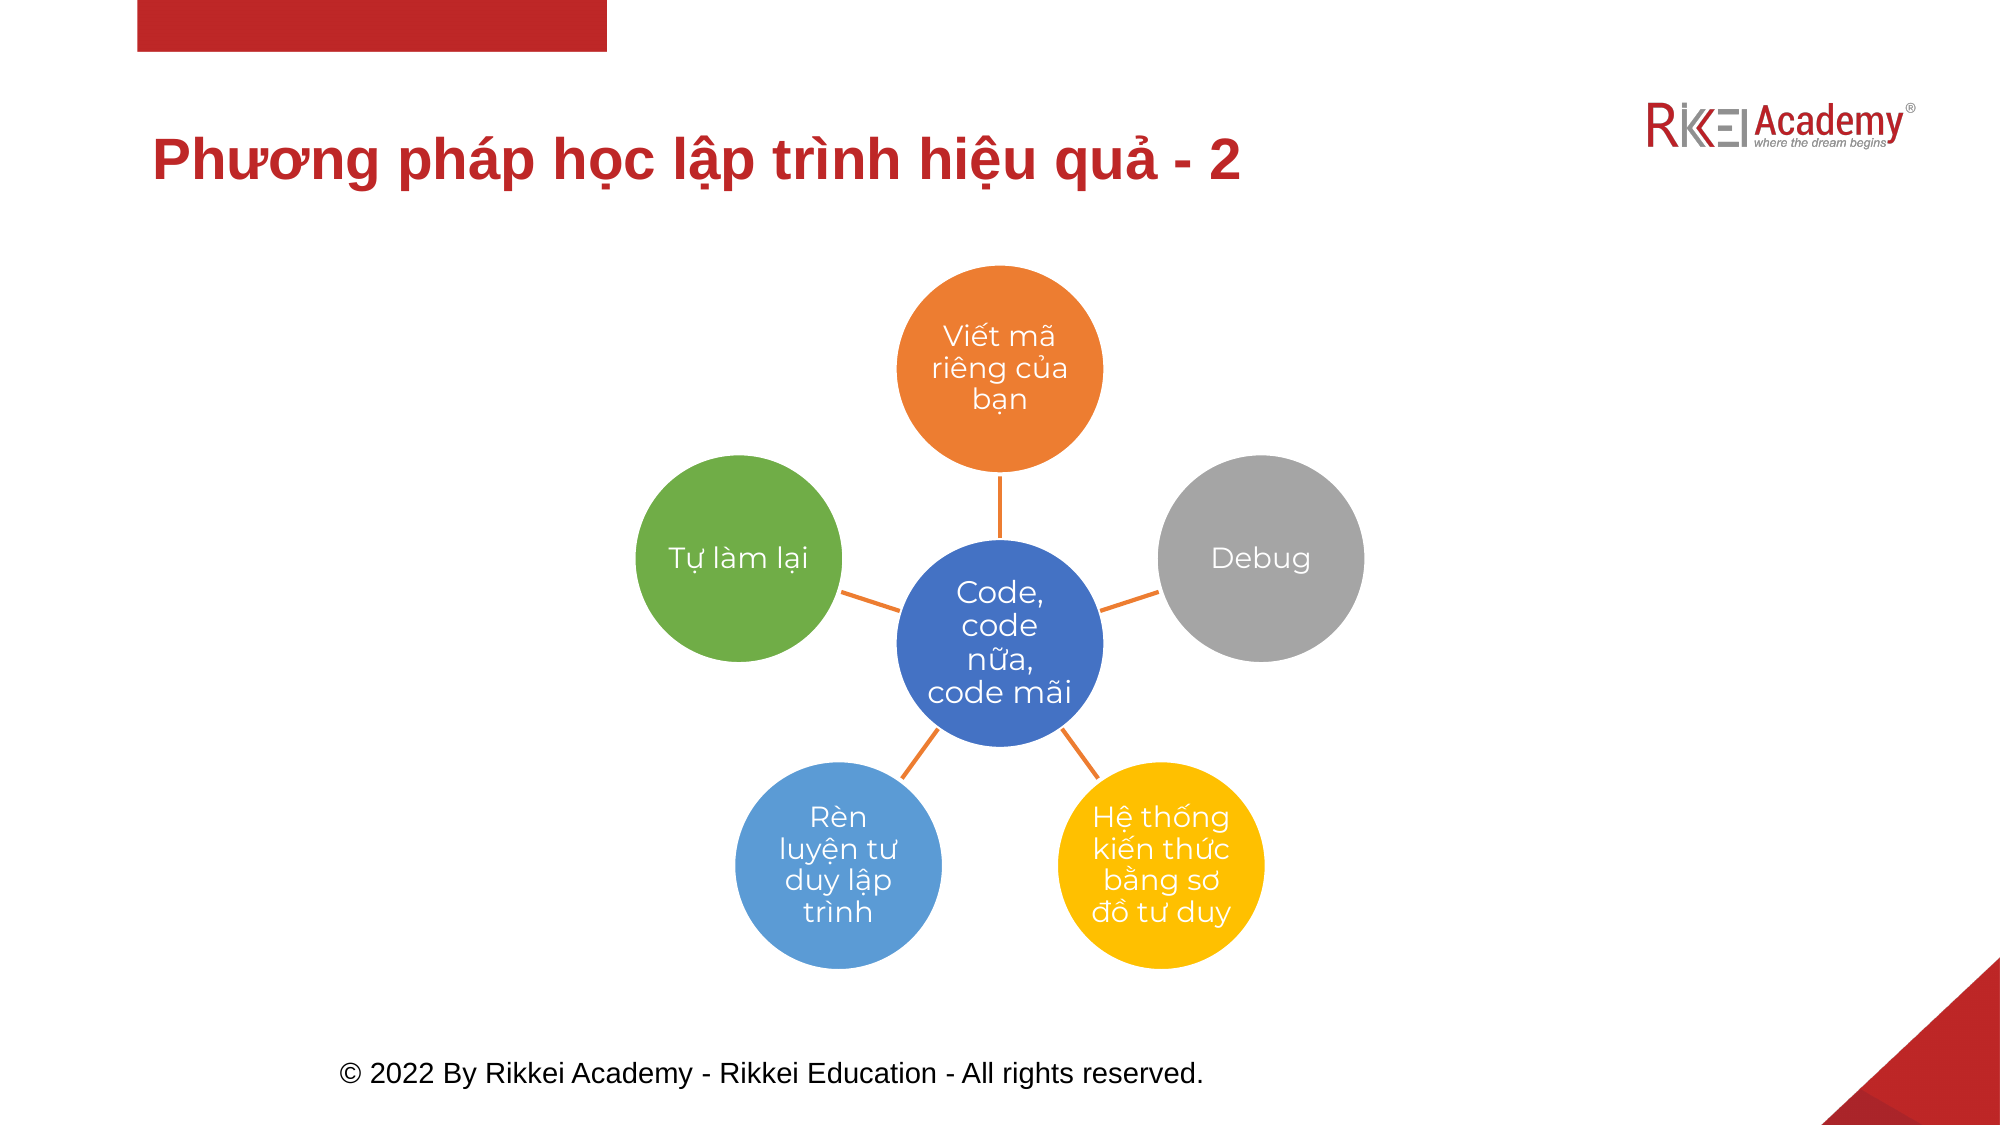

# Phương pháp học lập trình hiệu quả - 2
Code, code nữa, code mãi

Viết mã riêng của bạn

Debug

Hệ thống kiến thức bằng sơ đồ tư duy

Rèn luyện tư duy lập trình

Tự làm lại